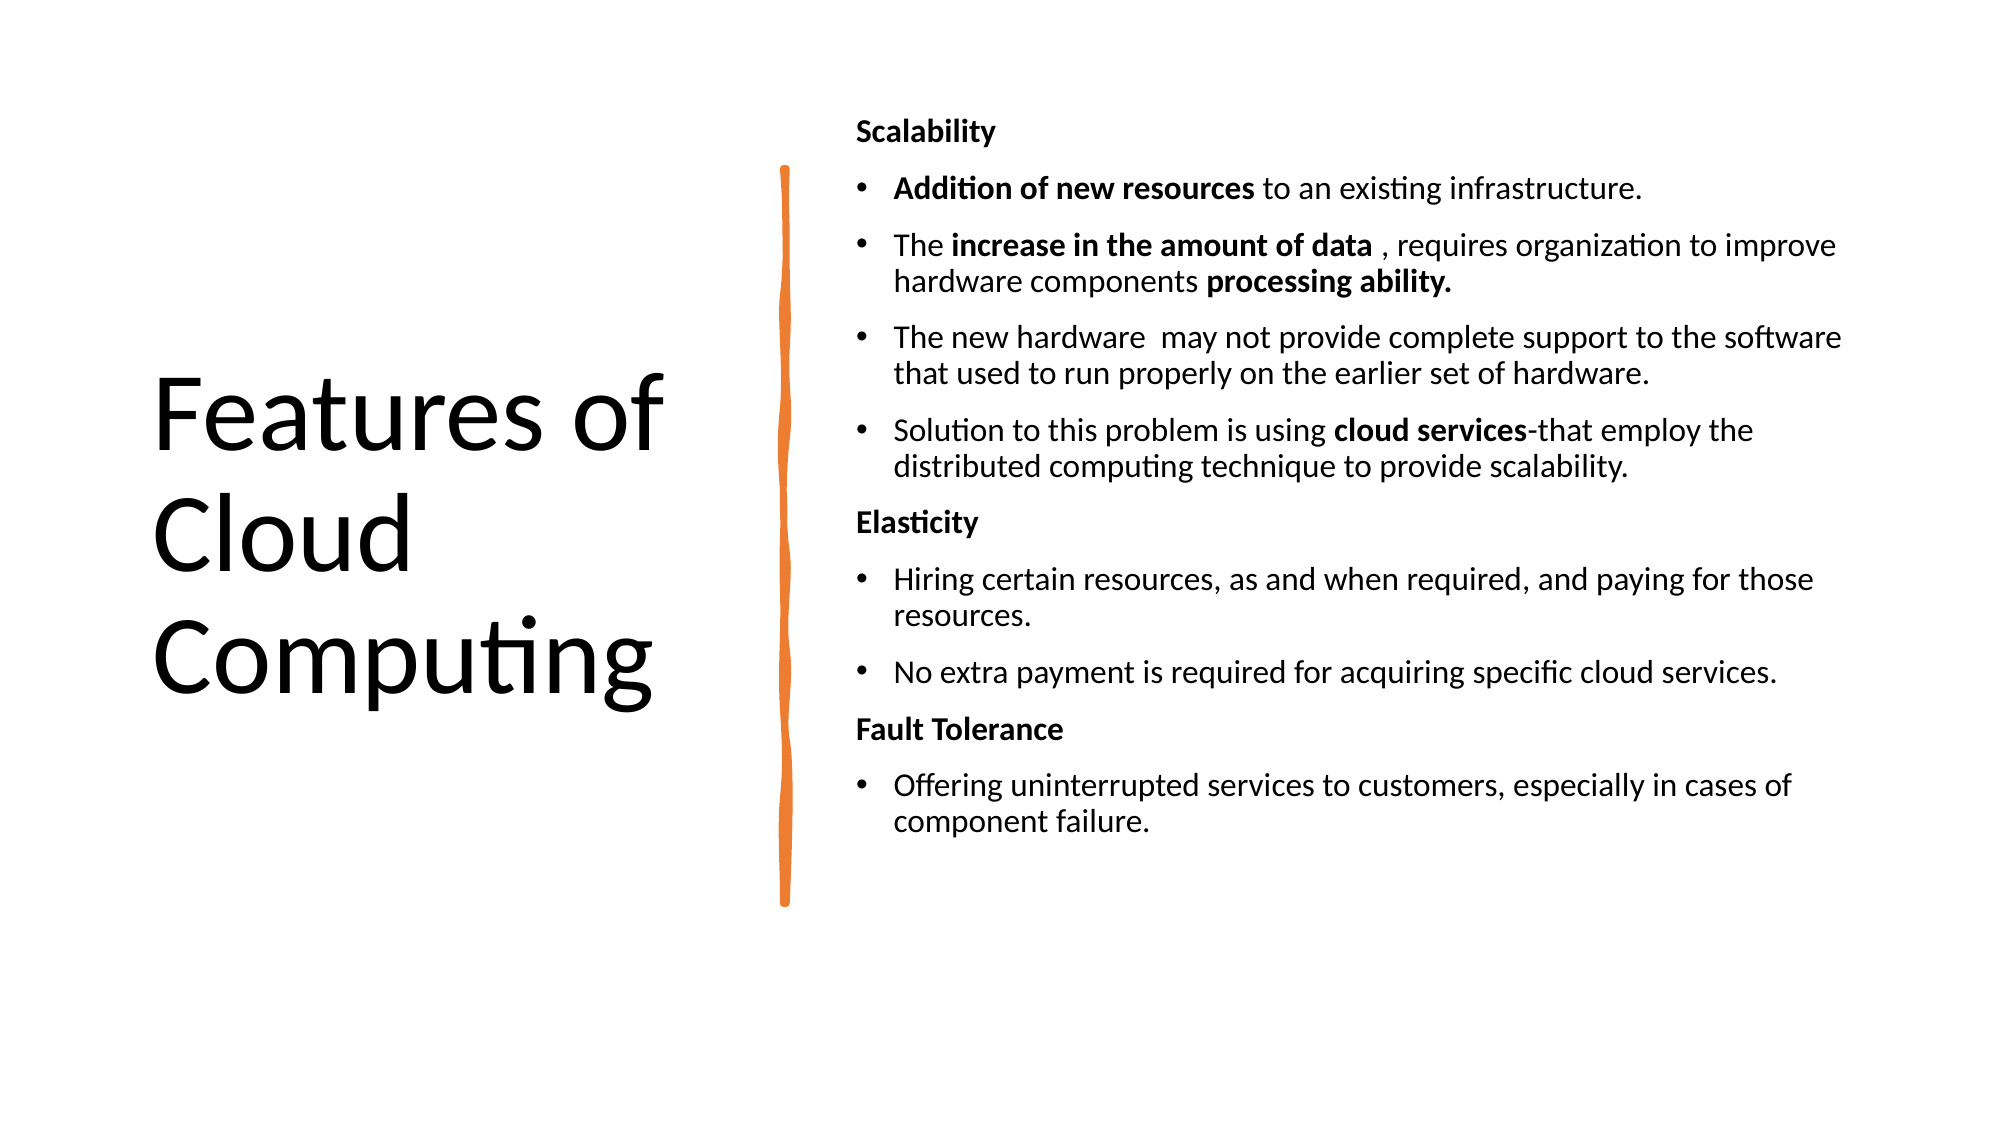

# Features of Cloud Computing
Scalability
Addition of new resources to an existing infrastructure.
The increase in the amount of data , requires organization to improve hardware components processing ability.
The new hardware  may not provide complete support to the software that used to run properly on the earlier set of hardware.
Solution to this problem is using cloud services-that employ the distributed computing technique to provide scalability.
Elasticity
Hiring certain resources, as and when required, and paying for those resources.
No extra payment is required for acquiring specific cloud services.
Fault Tolerance
Offering uninterrupted services to customers, especially in cases of component failure.